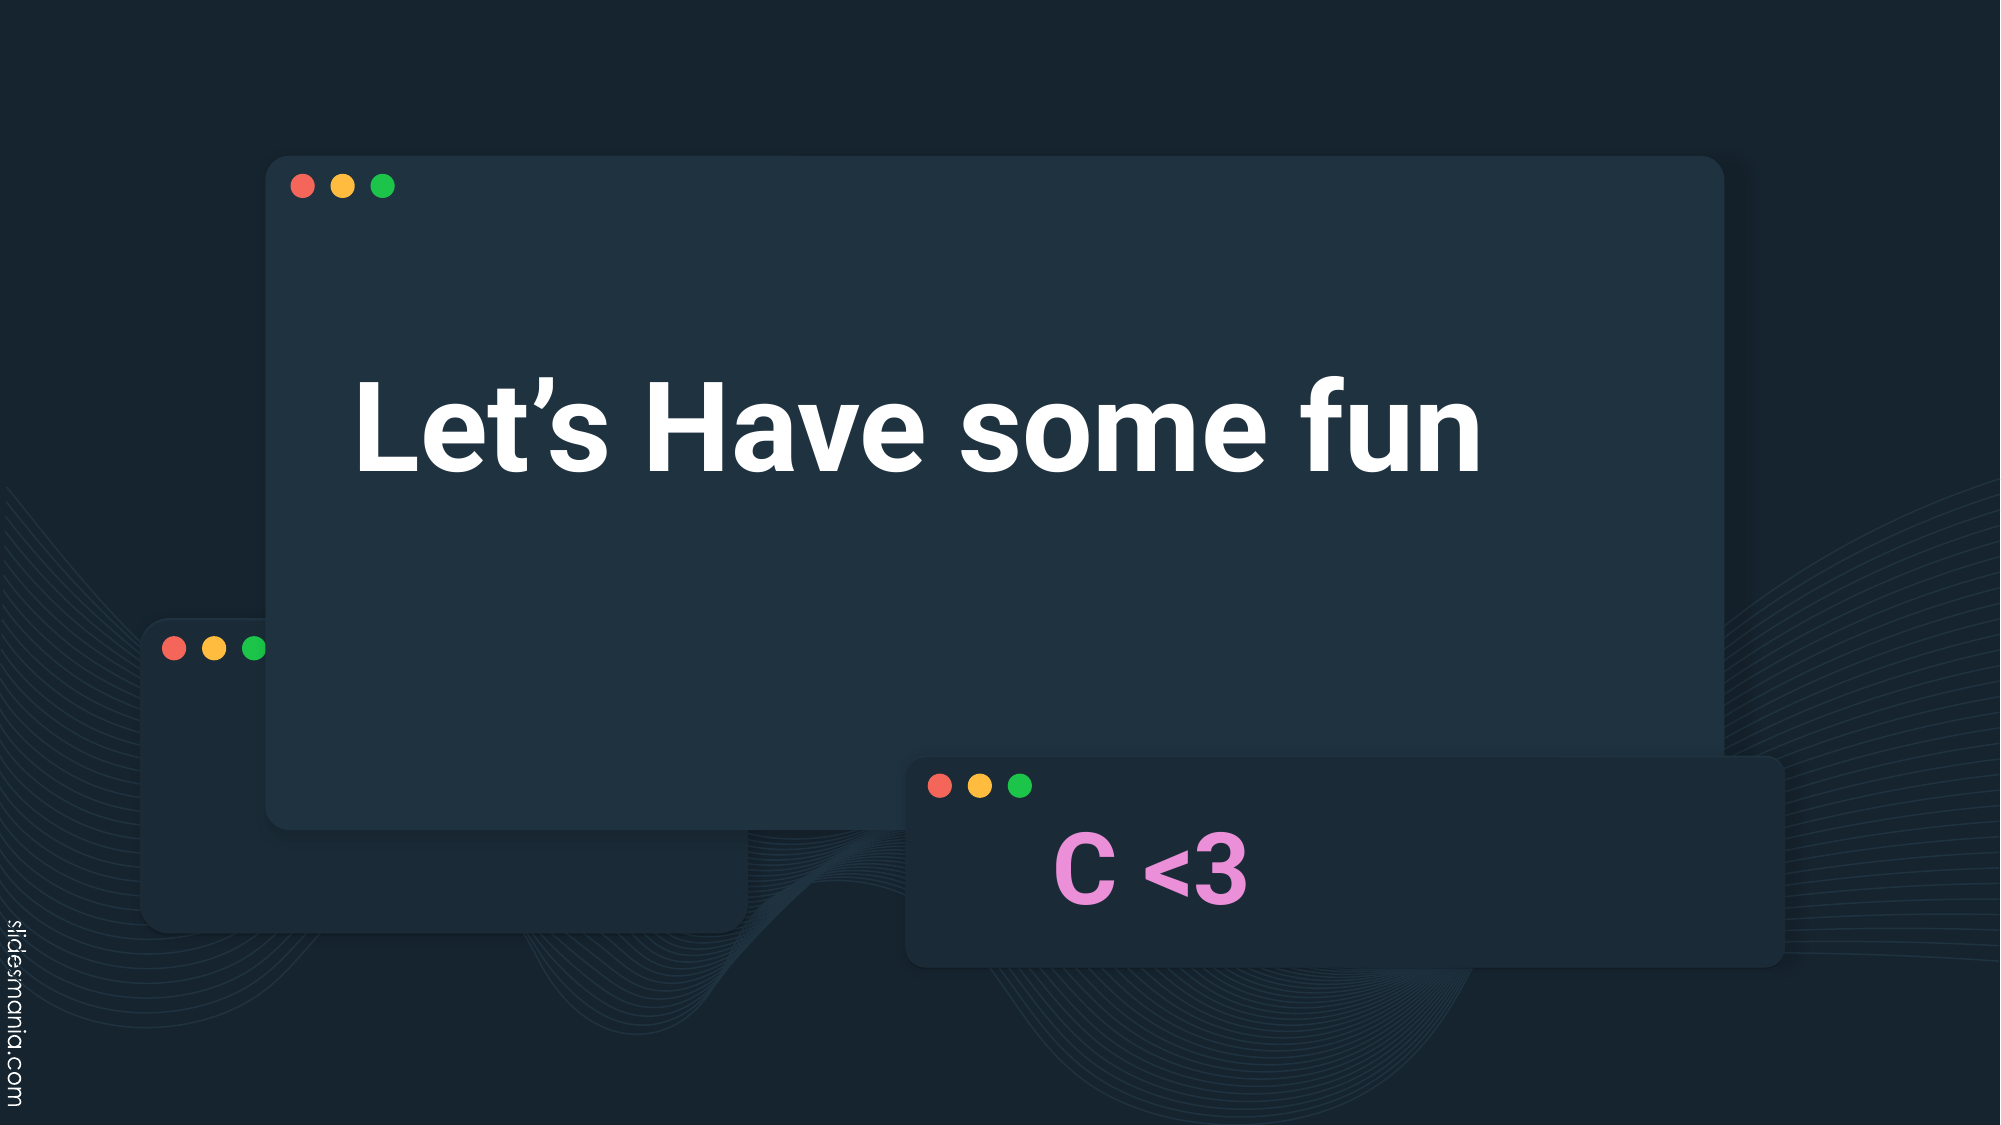

# Let’s Have some fun
C <3